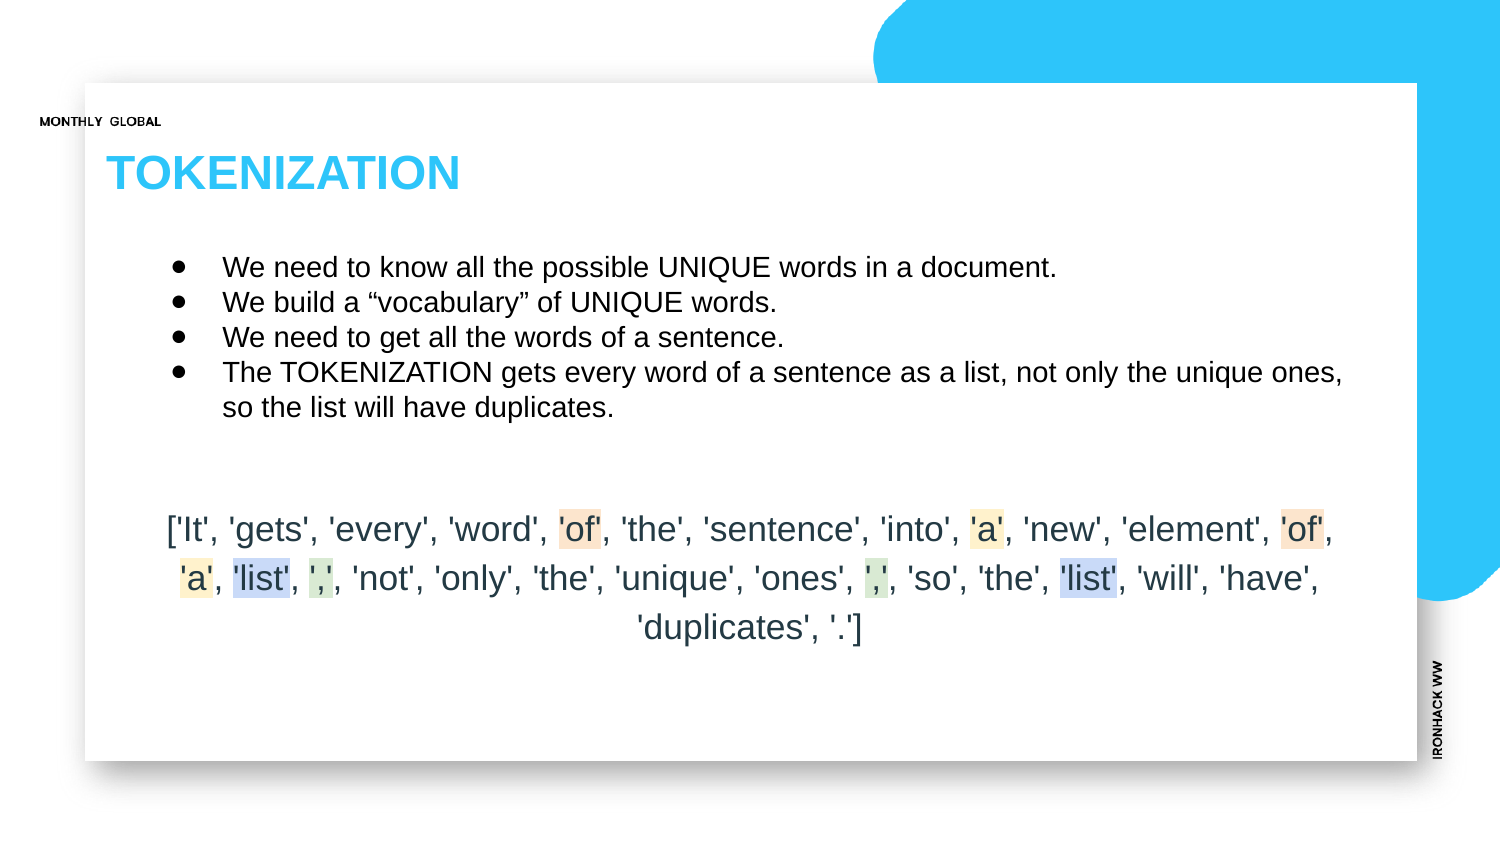

# TOKENIZATION
We need to know all the possible UNIQUE words in a document.
We build a “vocabulary” of UNIQUE words.
We need to get all the words of a sentence.
The TOKENIZATION gets every word of a sentence as a list, not only the unique ones, so the list will have duplicates.
['It', 'gets', 'every', 'word', 'of', 'the', 'sentence', 'into', 'a', 'new', 'element', 'of', 'a', 'list', ',', 'not', 'only', 'the', 'unique', 'ones', ',', 'so', 'the', 'list', 'will', 'have', 'duplicates', '.']